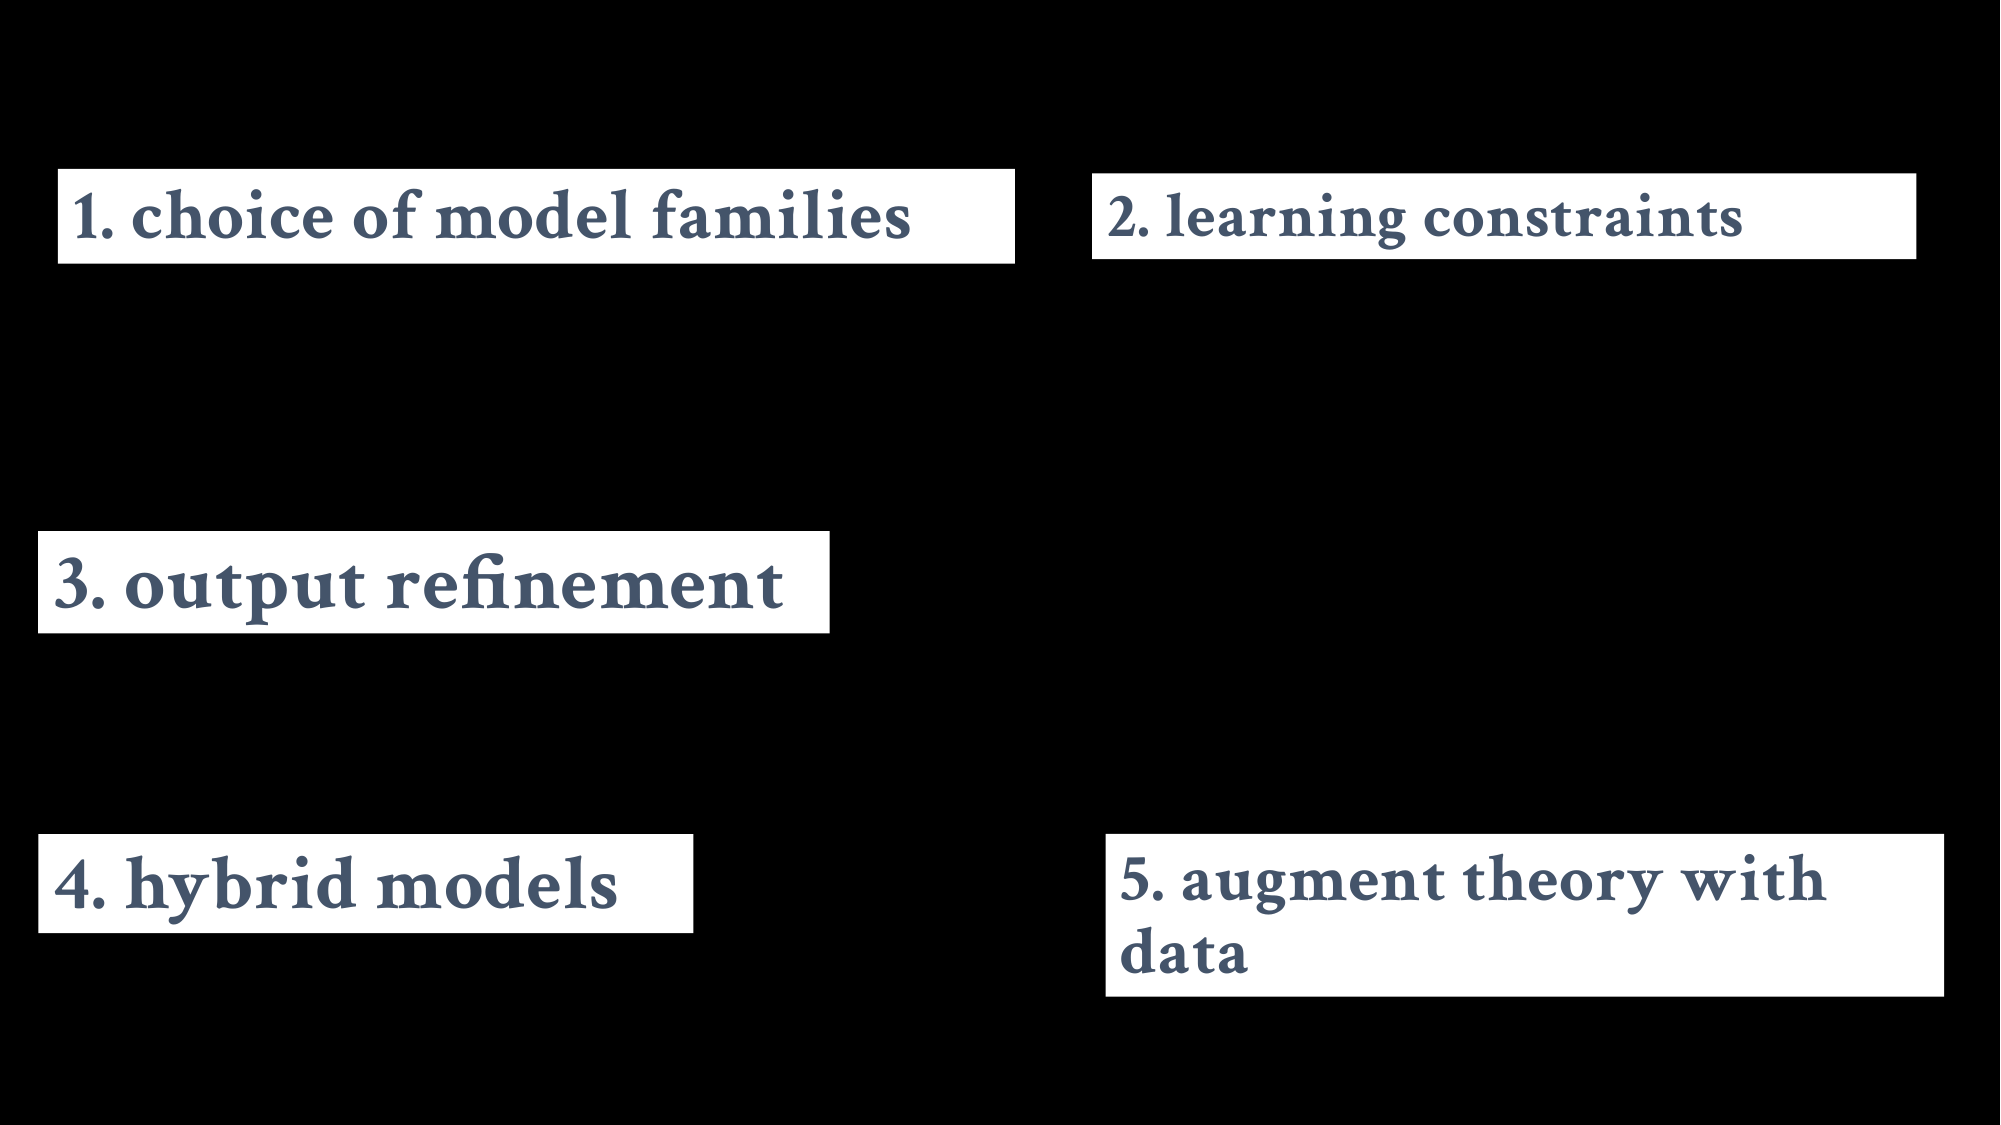

1. choice of model families
2. learning constraints
3. output refinement
5. augment theory with data
4. hybrid models